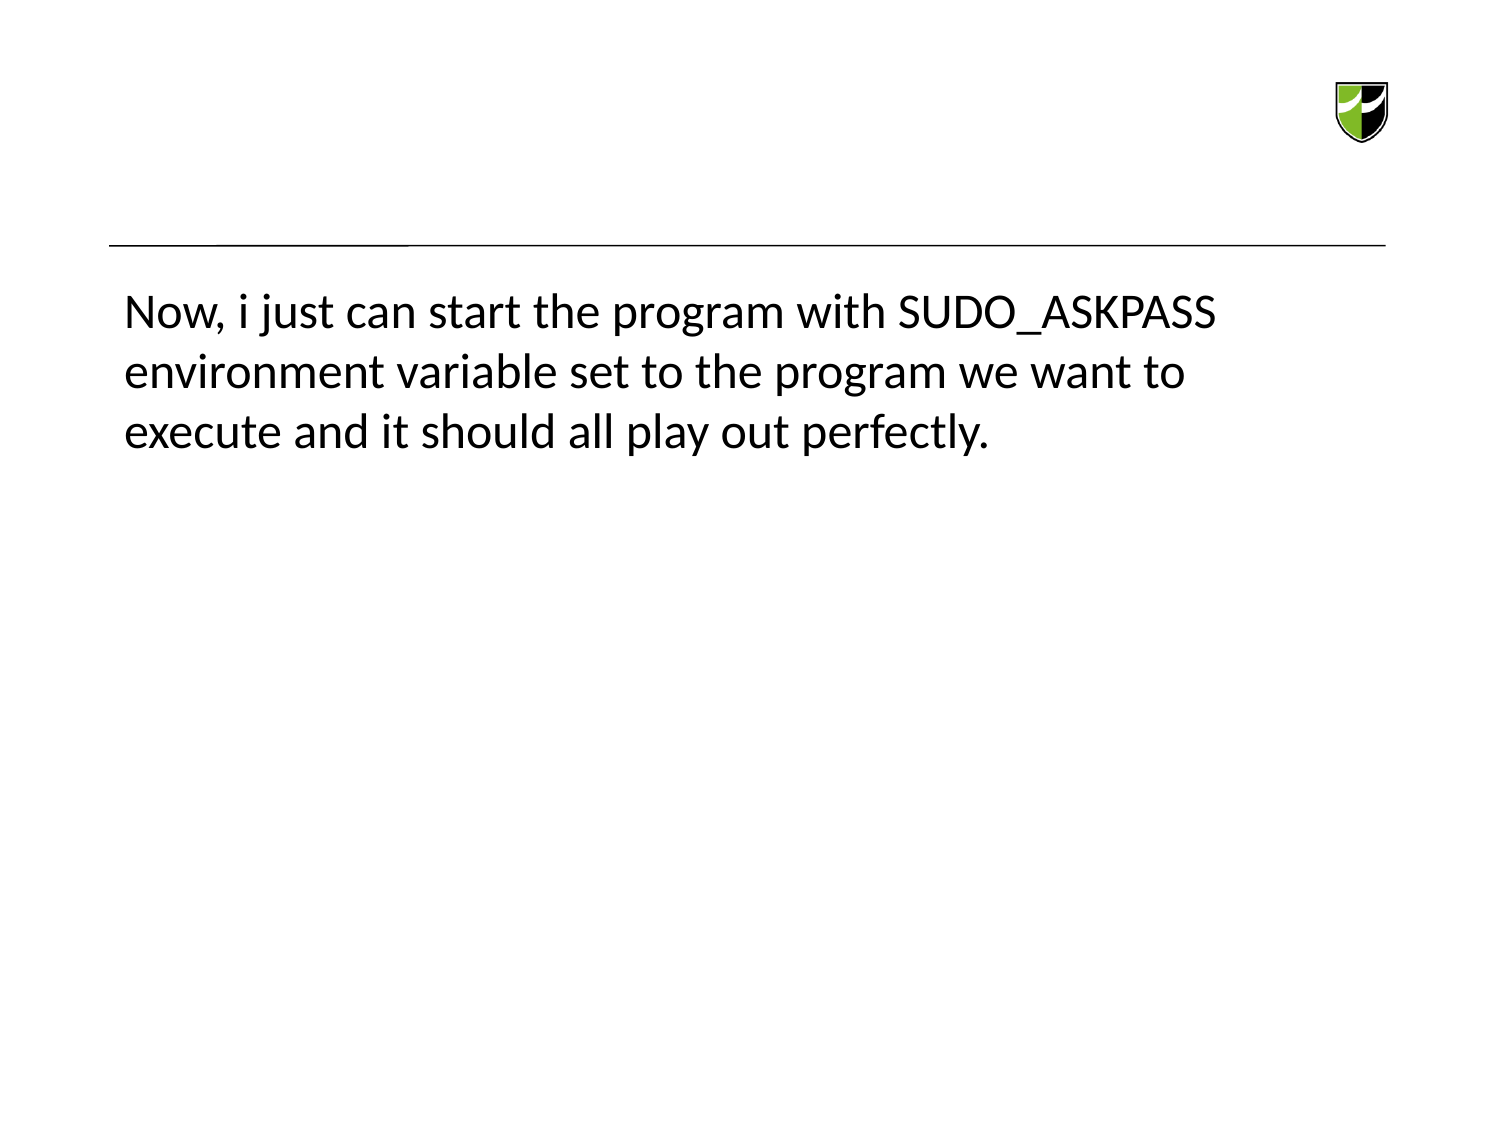

#
Now, i just can start the program with SUDO_ASKPASS environment variable set to the program we want to execute and it should all play out perfectly.